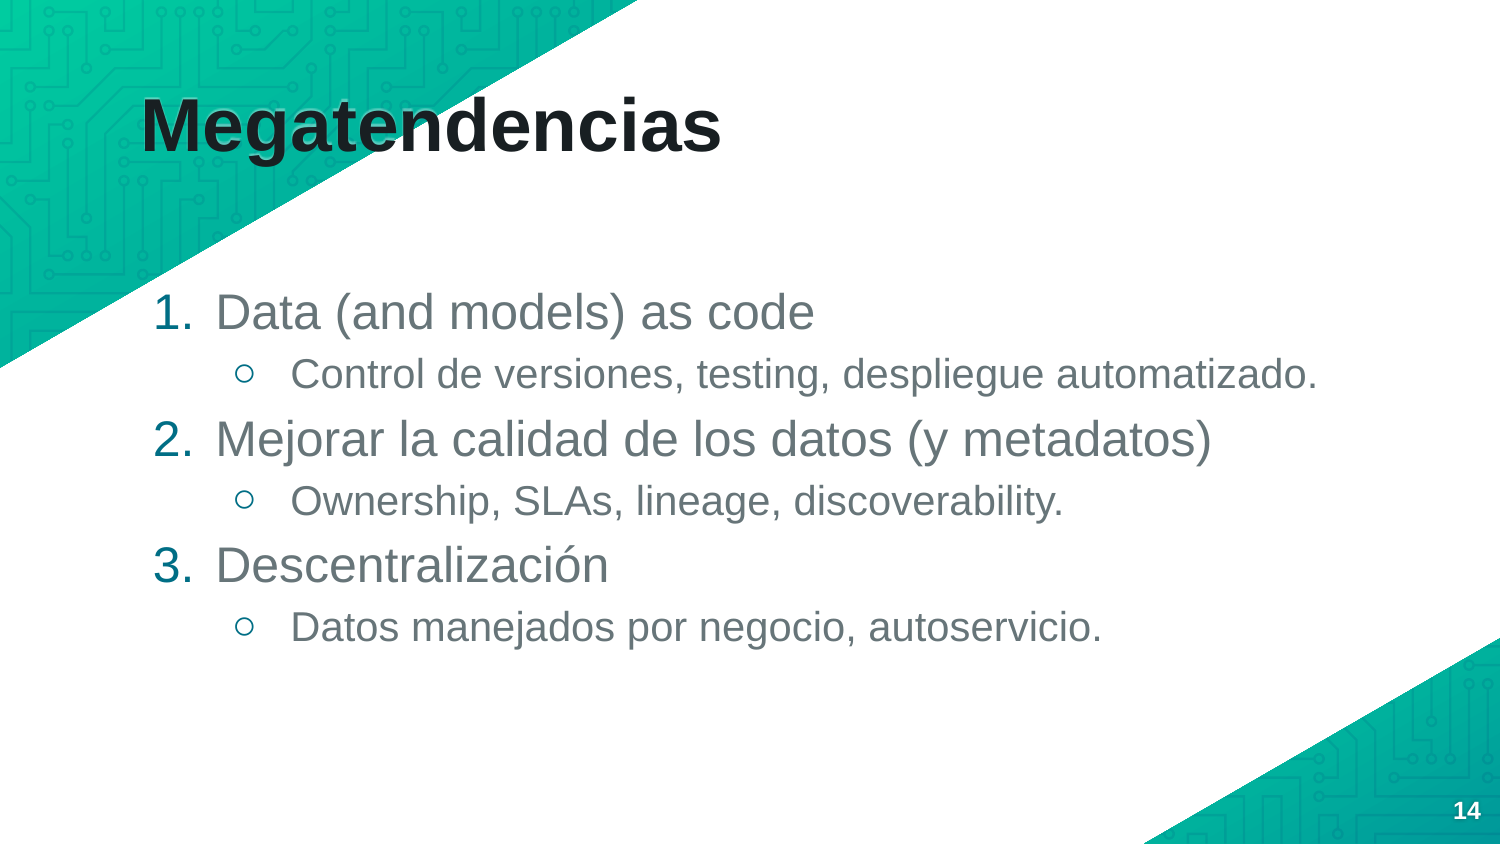

# Megatendencias
Data (and models) as code
Control de versiones, testing, despliegue automatizado.
Mejorar la calidad de los datos (y metadatos)
Ownership, SLAs, lineage, discoverability.
Descentralización
Datos manejados por negocio, autoservicio.

14